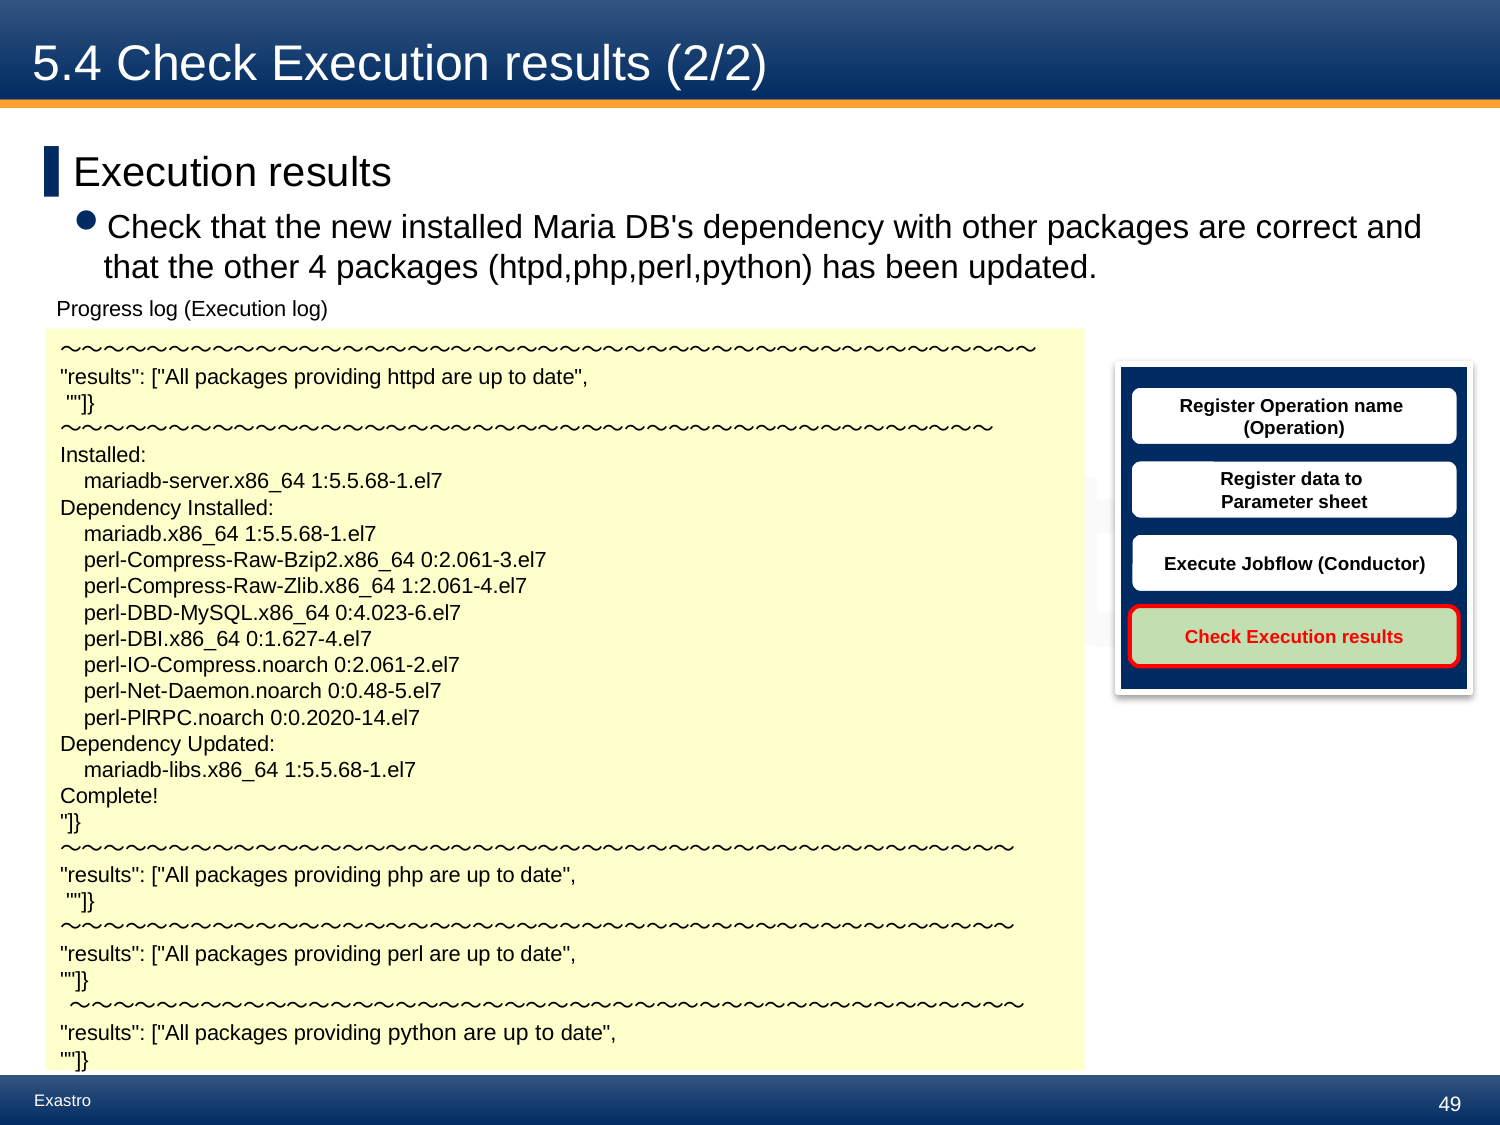

# 5.4 Check Execution results (2/2)
Execution results
Check that the new installed Maria DB's dependency with other packages are correct and that the other 4 packages (htpd,php,perl,python) has been updated.
Progress log (Execution log)
～～～～～～～～～～～～～～～～～～～～～～～～～～～～～～～～～～～～～～～～～～～～～ "results": ["All packages providing httpd are up to date",
 ""]}
～～～～～～～～～～～～～～～～～～～～～～～～～～～～～～～～～～～～～～～～～～～ Installed:
    mariadb-server.x86_64 1:5.5.68-1.el7
Dependency Installed:
    mariadb.x86_64 1:5.5.68-1.el7
    perl-Compress-Raw-Bzip2.x86_64 0:2.061-3.el7
    perl-Compress-Raw-Zlib.x86_64 1:2.061-4.el7
    perl-DBD-MySQL.x86_64 0:4.023-6.el7
    perl-DBI.x86_64 0:1.627-4.el7
    perl-IO-Compress.noarch 0:2.061-2.el7
    perl-Net-Daemon.noarch 0:0.48-5.el7
    perl-PlRPC.noarch 0:0.2020-14.el7
Dependency Updated:
    mariadb-libs.x86_64 1:5.5.68-1.el7
Complete!
"]}
～～～～～～～～～～～～～～～～～～～～～～～～～～～～～～～～～～～～～～～～～～～～ "results": ["All packages providing php are up to date",
 ""]}
～～～～～～～～～～～～～～～～～～～～～～～～～～～～～～～～～～～～～～～～～～～～ "results": ["All packages providing perl are up to date",
""]}
 ～～～～～～～～～～～～～～～～～～～～～～～～～～～～～～～～～～～～～～～～～～～～ "results": ["All packages providing python are up to date",
""]}

Register Operation name
(Operation)
Register data to
Parameter sheet
Execute Jobflow (Conductor)
Check Execution results